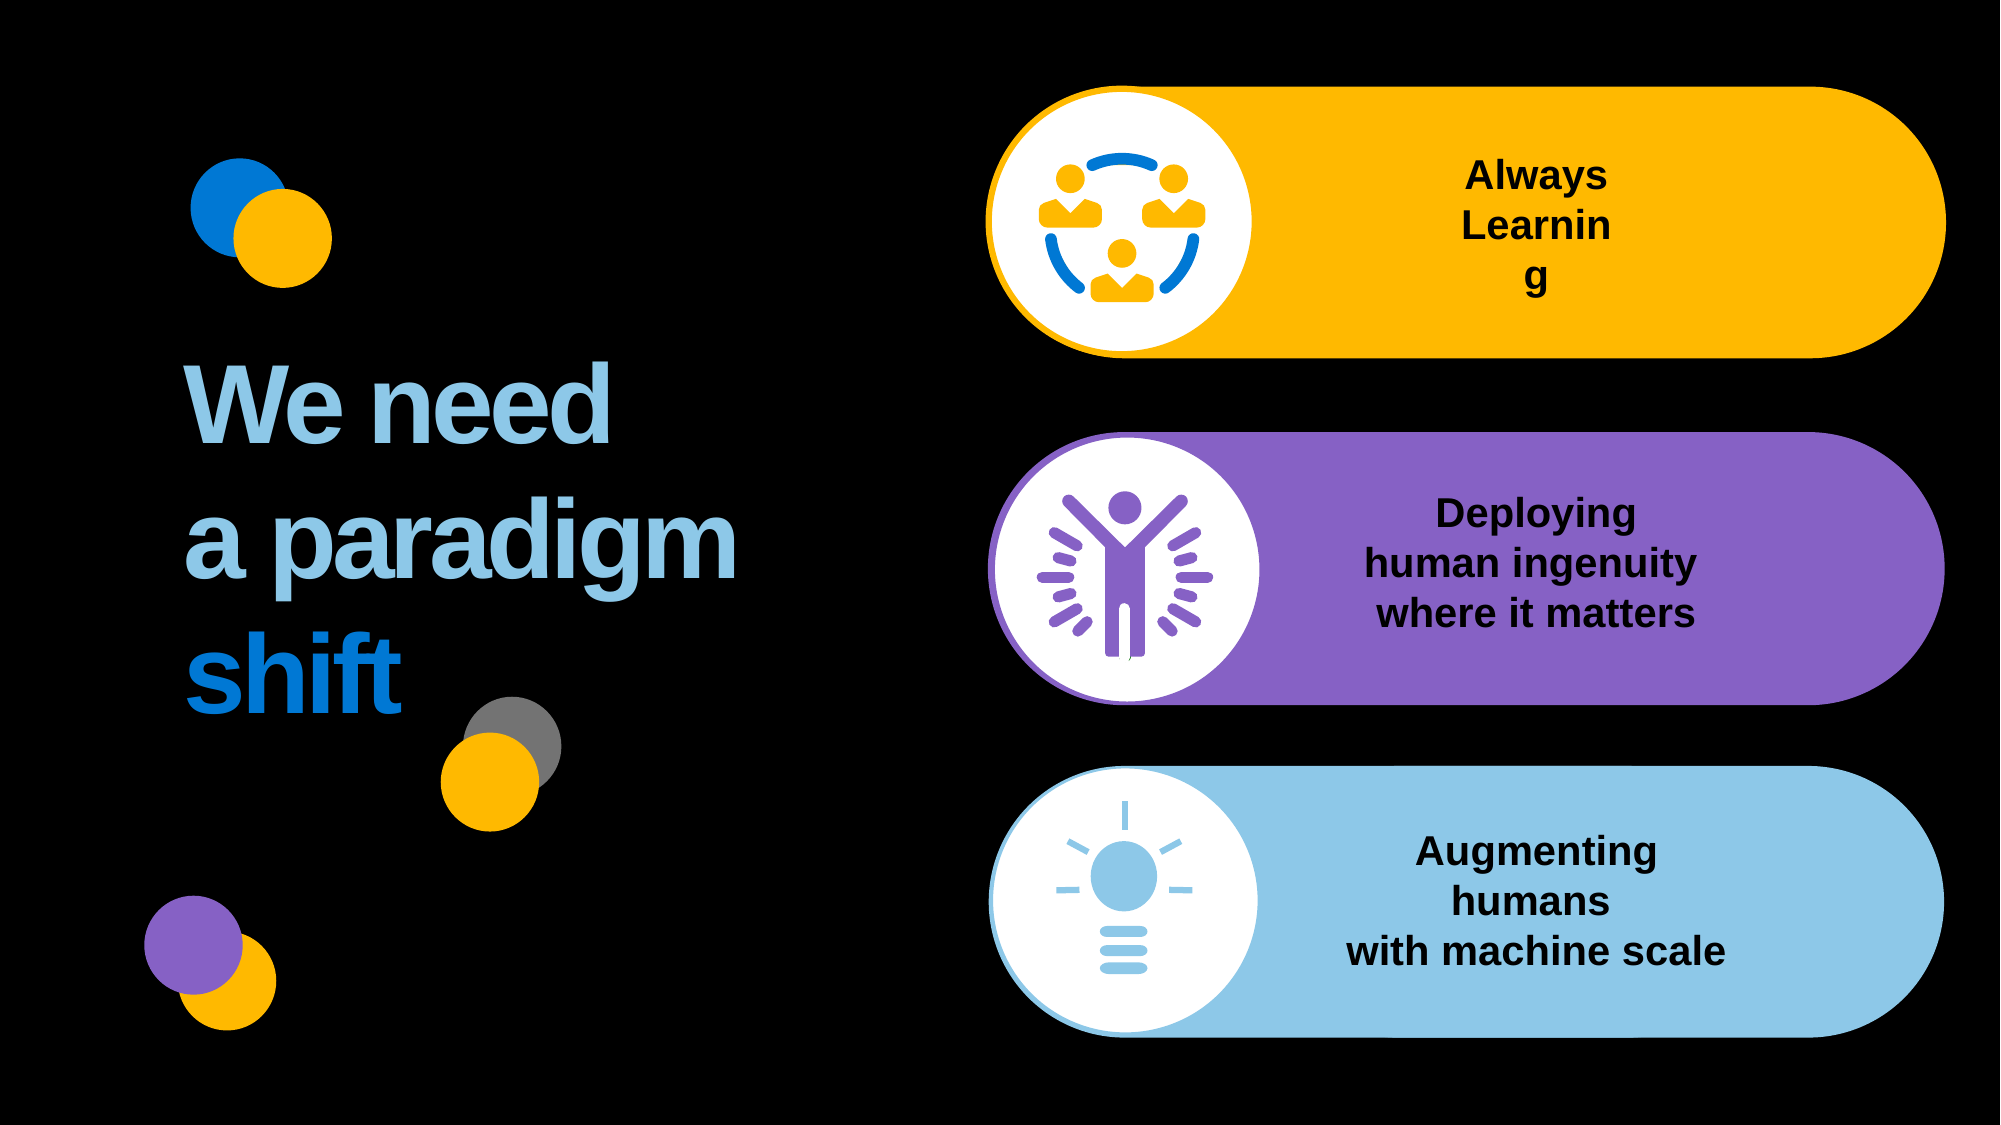

Always
Learning

We need
a paradigm shift

Deploying
human ingenuity
where it matters

Augmenting humans
with machine scale